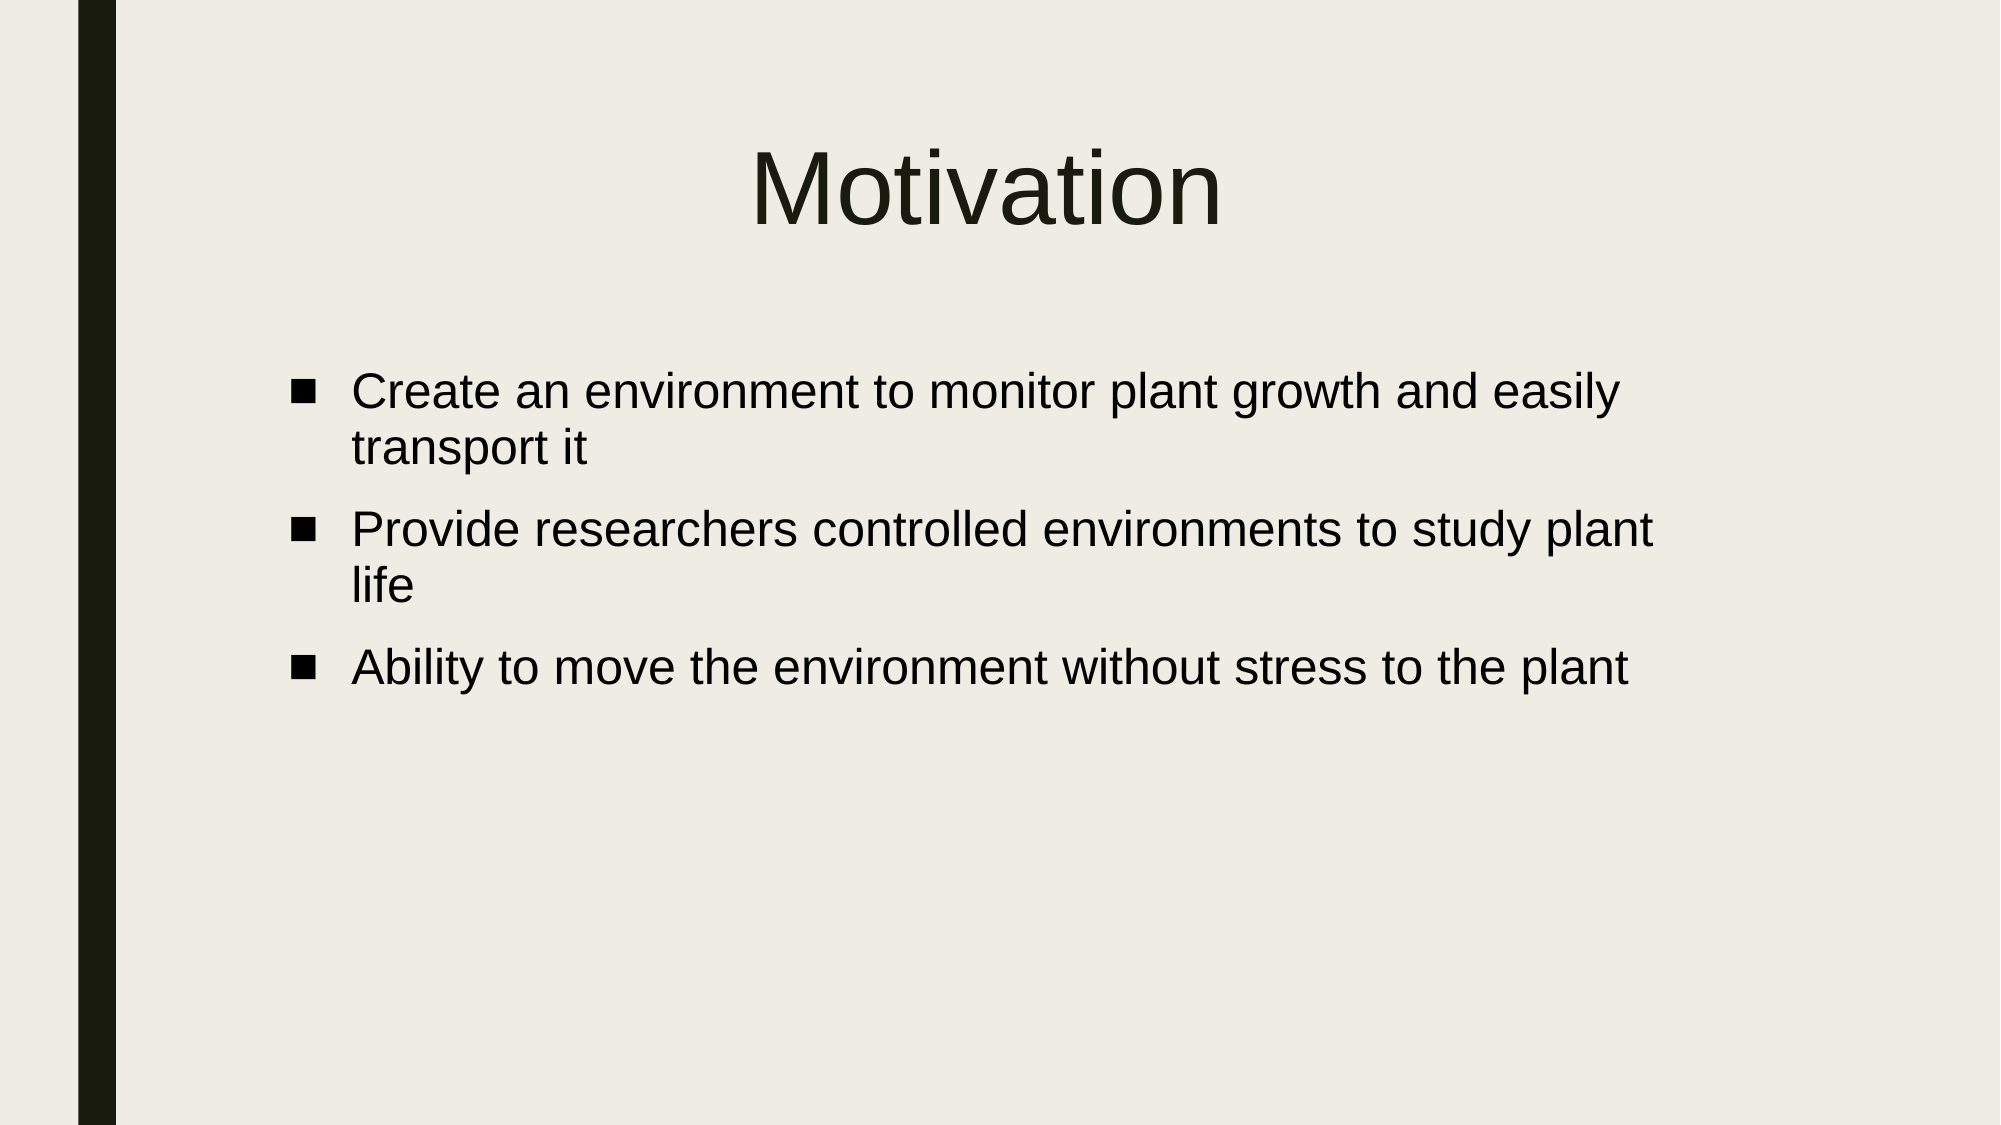

# Motivation
Create an environment to monitor plant growth and easily transport it
Provide researchers controlled environments to study plant life
Ability to move the environment without stress to the plant